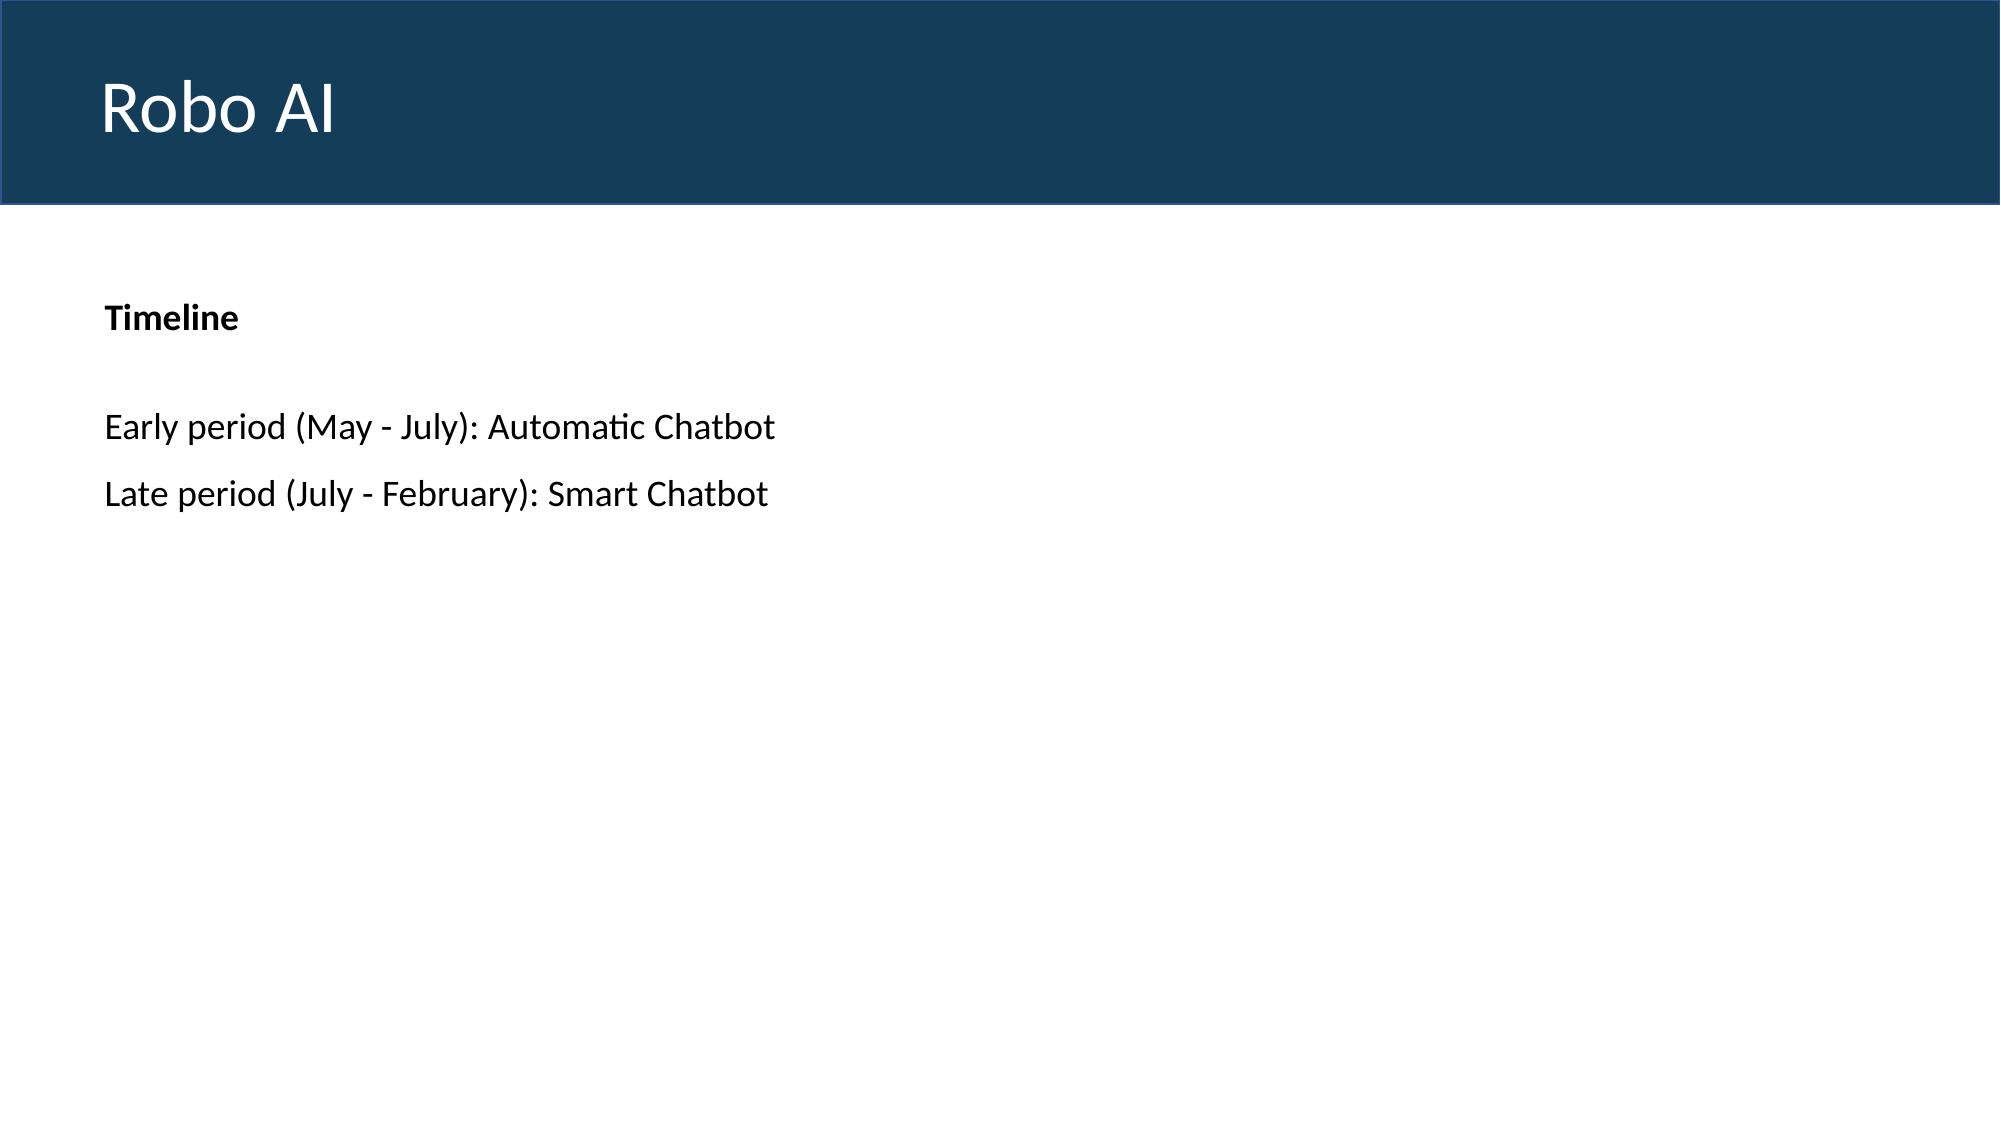

Robo AI
Timeline

Early period (May - July): Automatic Chatbot
Late period (July - February): Smart Chatbot